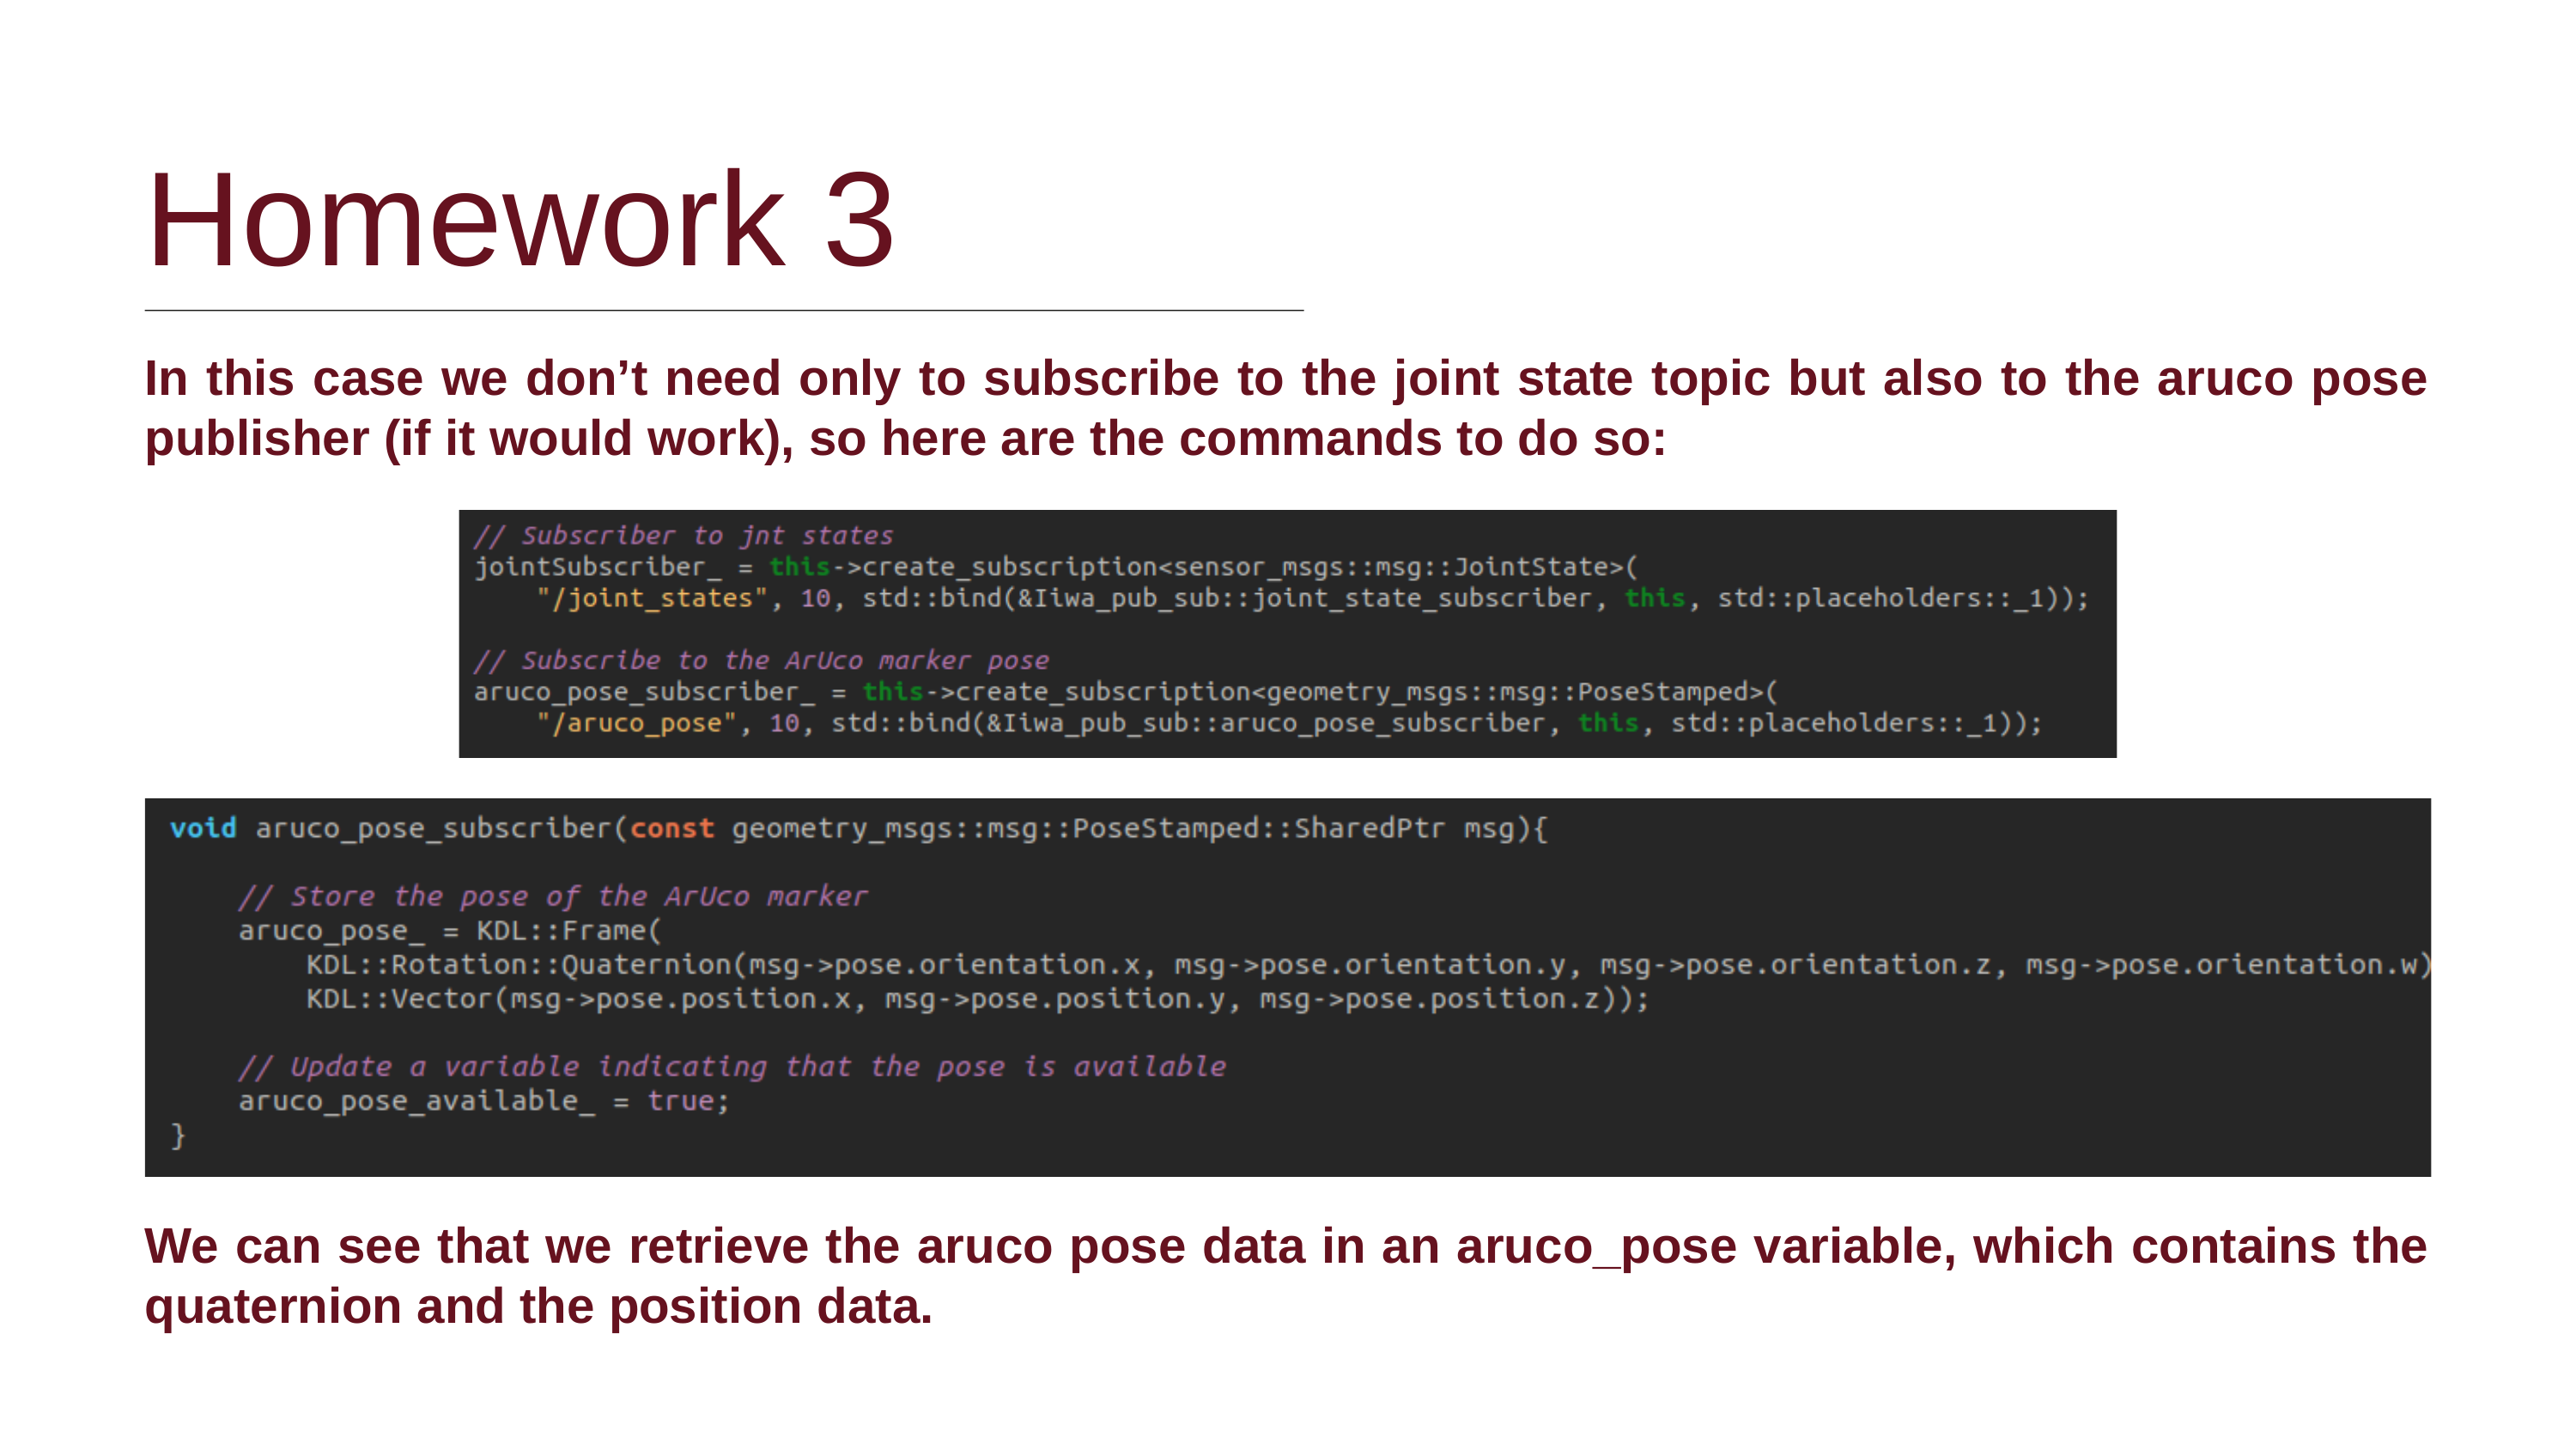

Homework 3

In this case we don’t need only to subscribe to the joint state topic but also to the aruco pose publisher (if it would work), so here are the commands to do so:

We can see that we retrieve the aruco pose data in an aruco_pose variable, which contains the quaternion and the position data.